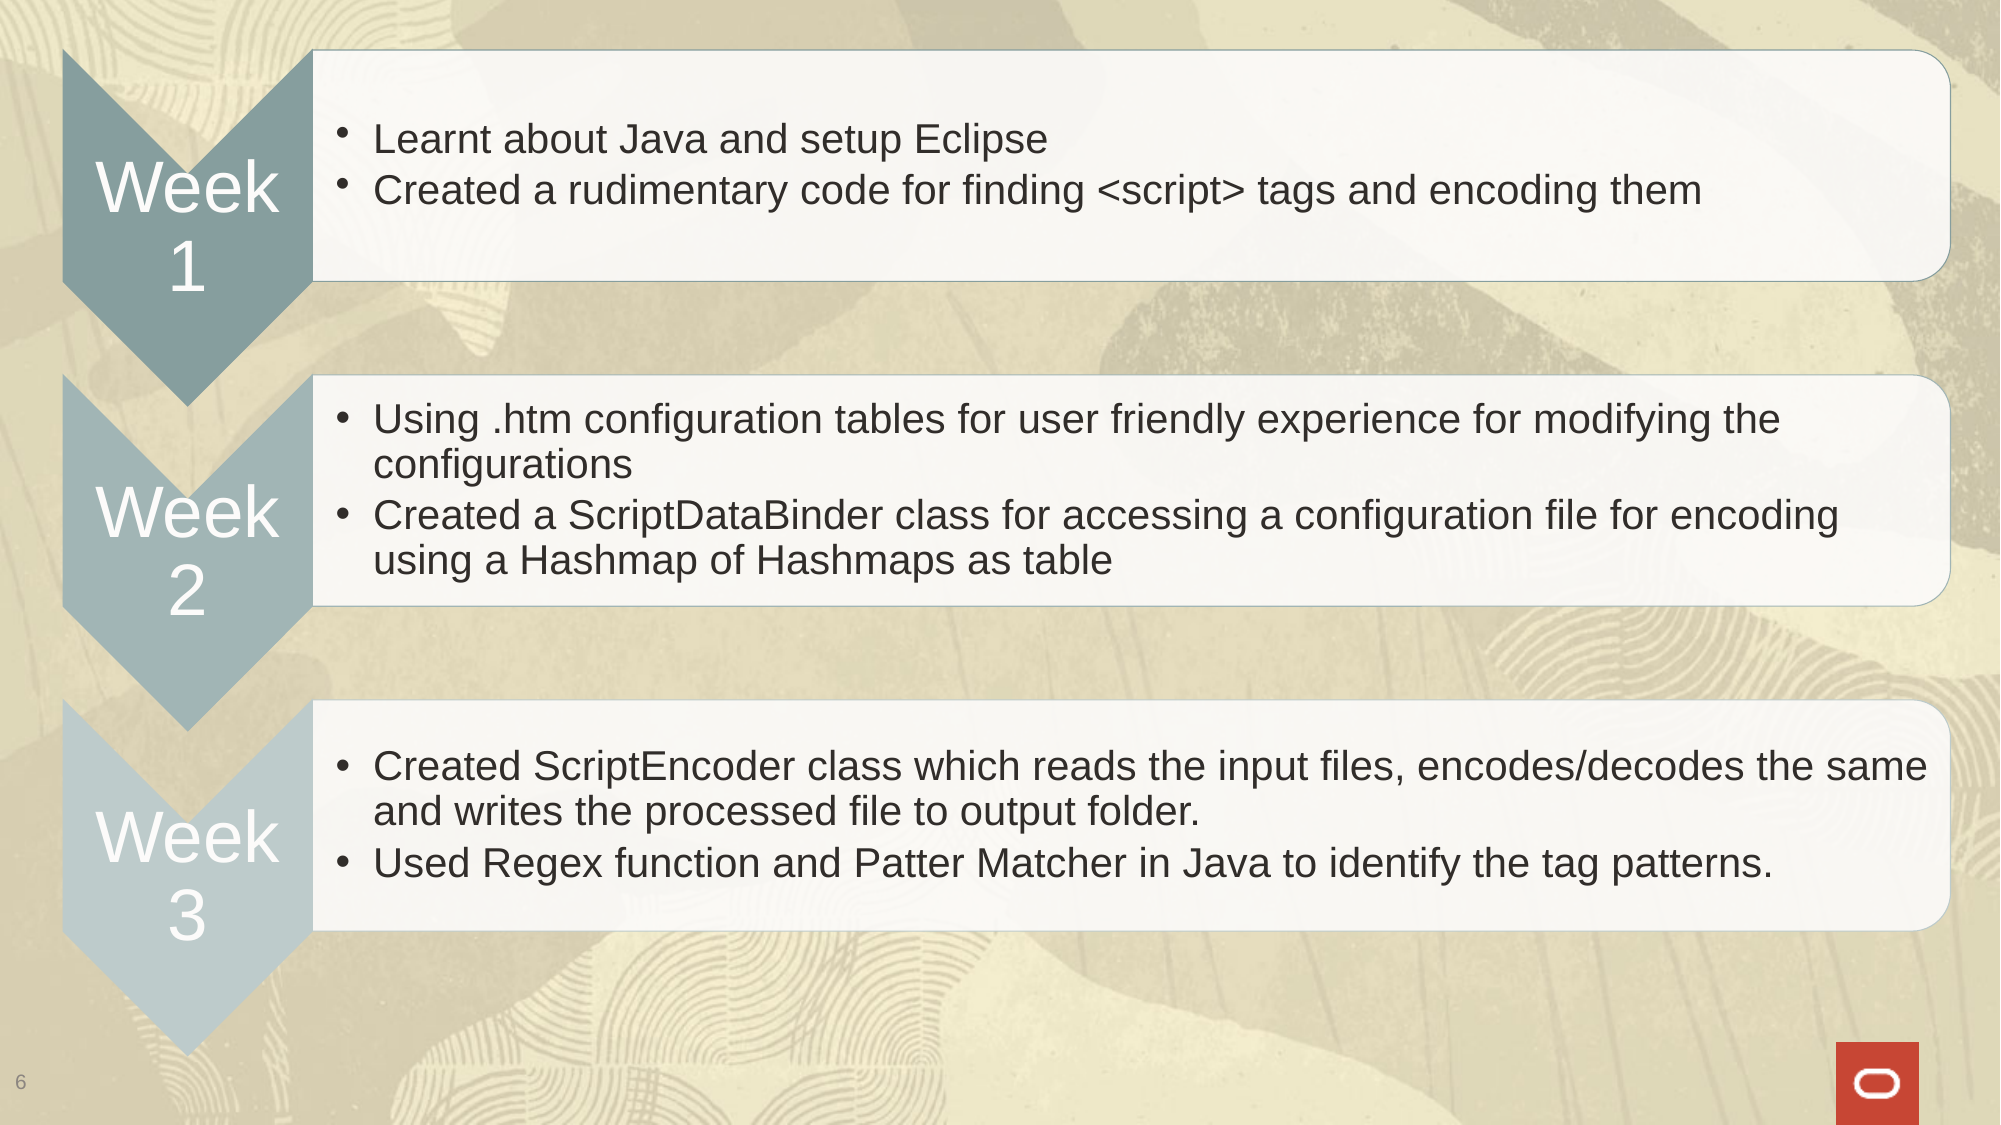

Week 1
Learnt about Java and setup Eclipse
Created a rudimentary code for finding <script> tags and encoding them
Week 2
Using .htm configuration tables for user friendly experience for modifying the configurations
Created a ScriptDataBinder class for accessing a configuration file for encoding using a Hashmap of Hashmaps as table
Week 3
Created ScriptEncoder class which reads the input files, encodes/decodes the same and writes the processed file to output folder.
Used Regex function and Patter Matcher in Java to identify the tag patterns.
6